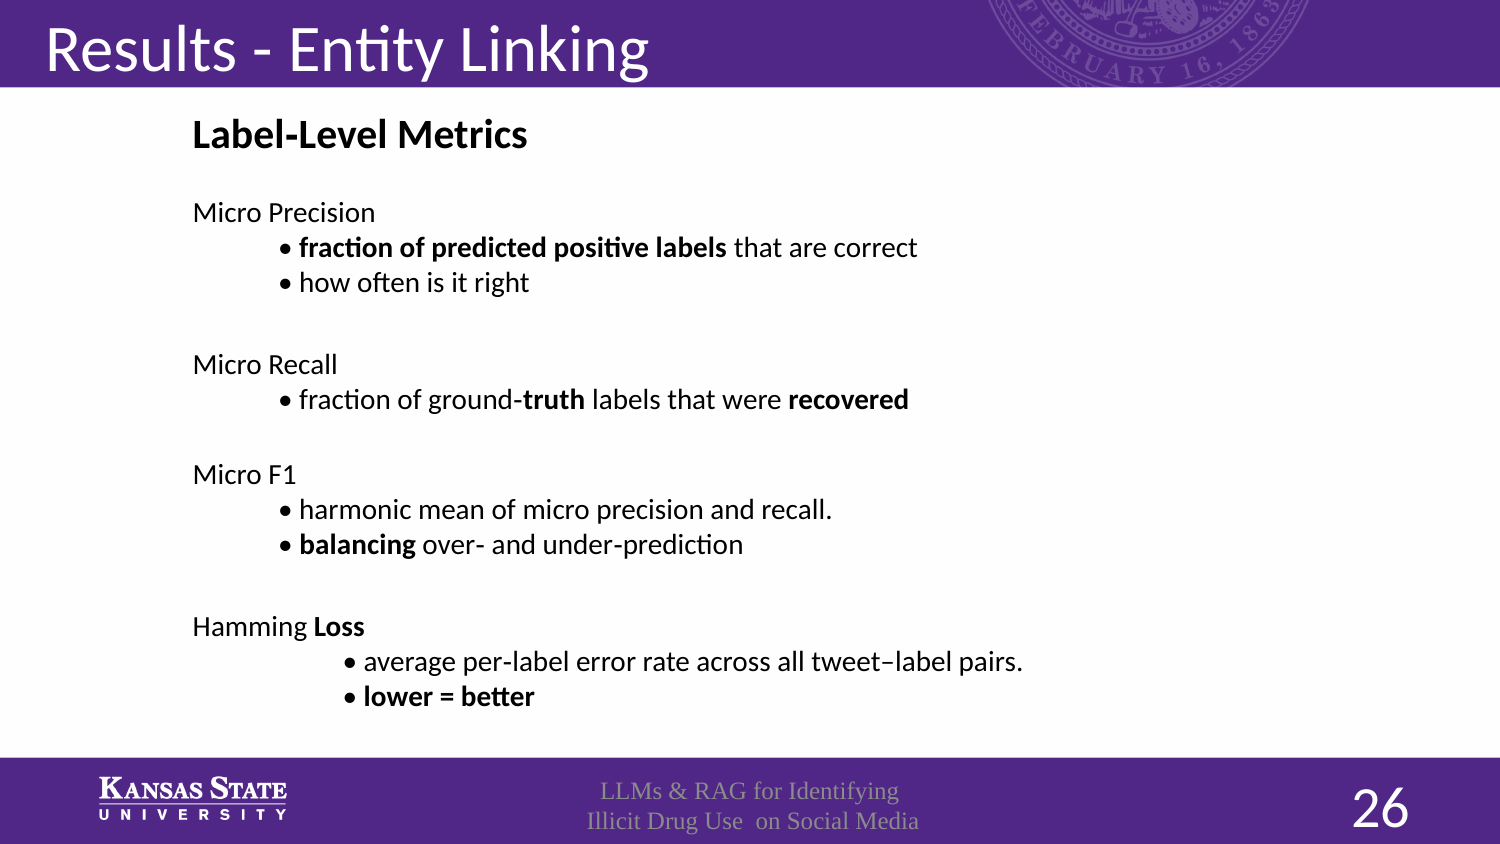

# Results - Entity Linking
Label‑Level Metrics

Micro Precision
 • fraction of predicted positive labels that are correct
 • how often is it right

Micro Recall
 • fraction of ground‑truth labels that were recovered
Micro F1
 • harmonic mean of micro precision and recall.
 • balancing over‑ and under‑prediction

Hamming Loss
 	• average per‑label error rate across all tweet–label pairs.
 	• lower = better
LLMs & RAG for Identifying
 Illicit Drug Use  on Social Media
26